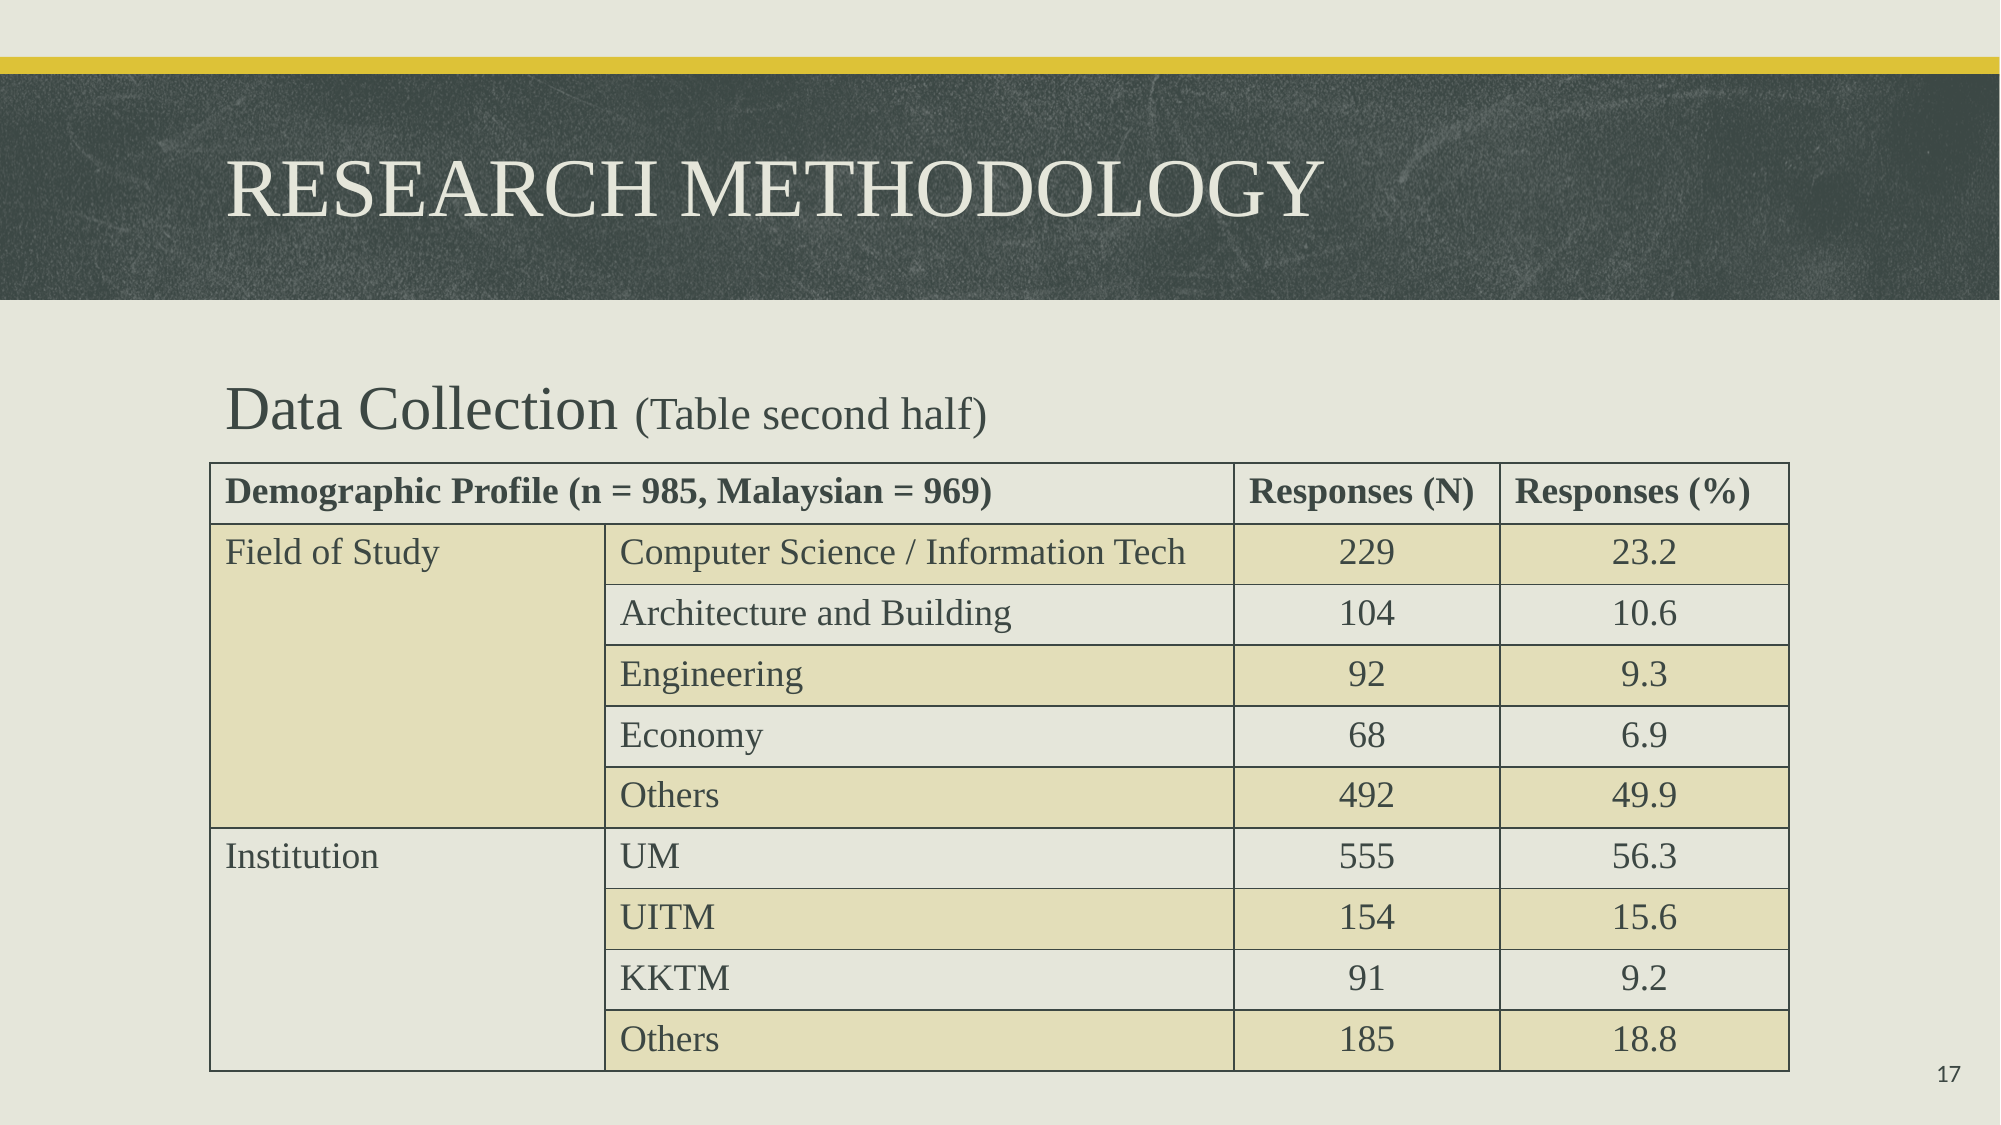

# RESEARCH METHODOLOGY
Data Collection (Table second half)

| Demographic Profile (n = 985, Malaysian = 969) |  | Responses (N) | Responses (%) |
| --- | --- | --- | --- |
| Field of Study | Computer Science / Information Tech | 229 | 23.2 |
|  | Architecture and Building | 104 | 10.6 |
|  | Engineering | 92 | 9.3 |
|  | Economy | 68 | 6.9 |
|  | Others | 492 | 49.9 |
| Institution | UM | 555 | 56.3 |
|  | UITM | 154 | 15.6 |
|  | KKTM | 91 | 9.2 |
|  | Others | 185 | 18.8 |
17